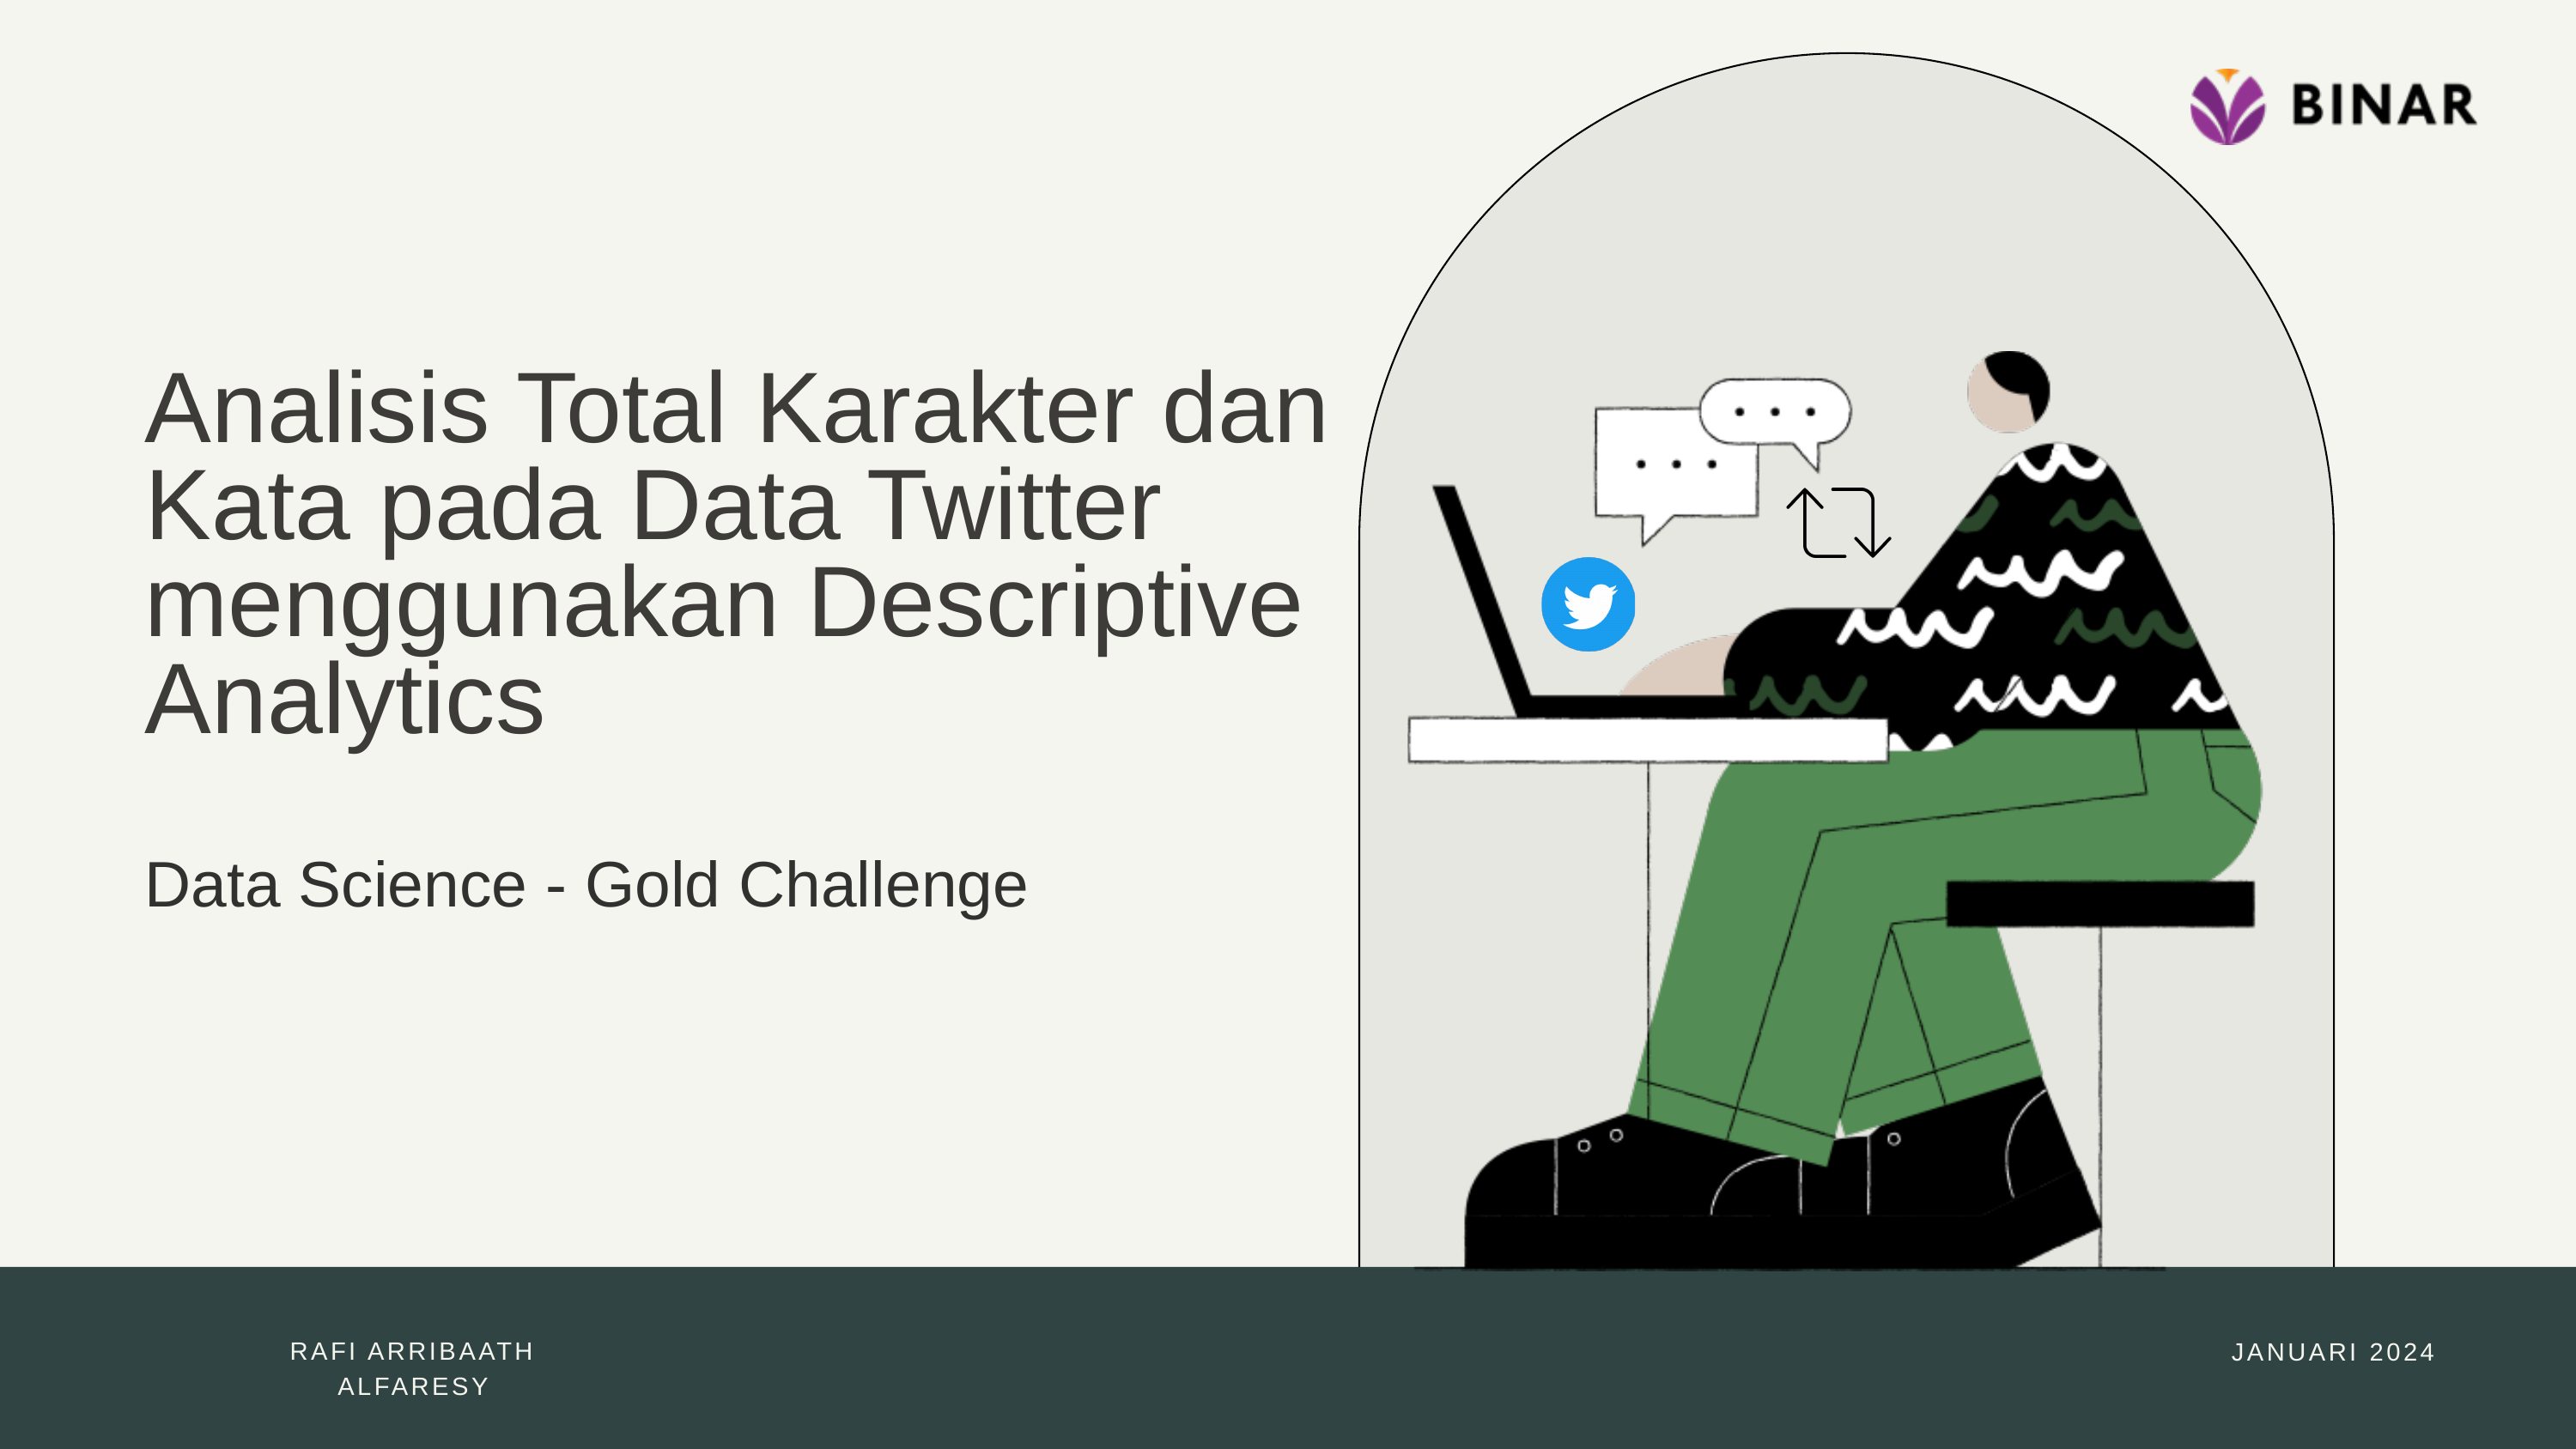

Analisis Total Karakter dan Kata pada Data Twitter menggunakan Descriptive Analytics
Data Science - Gold Challenge

RAFI ARRIBAATH ALFARESY
JANUARI 2024